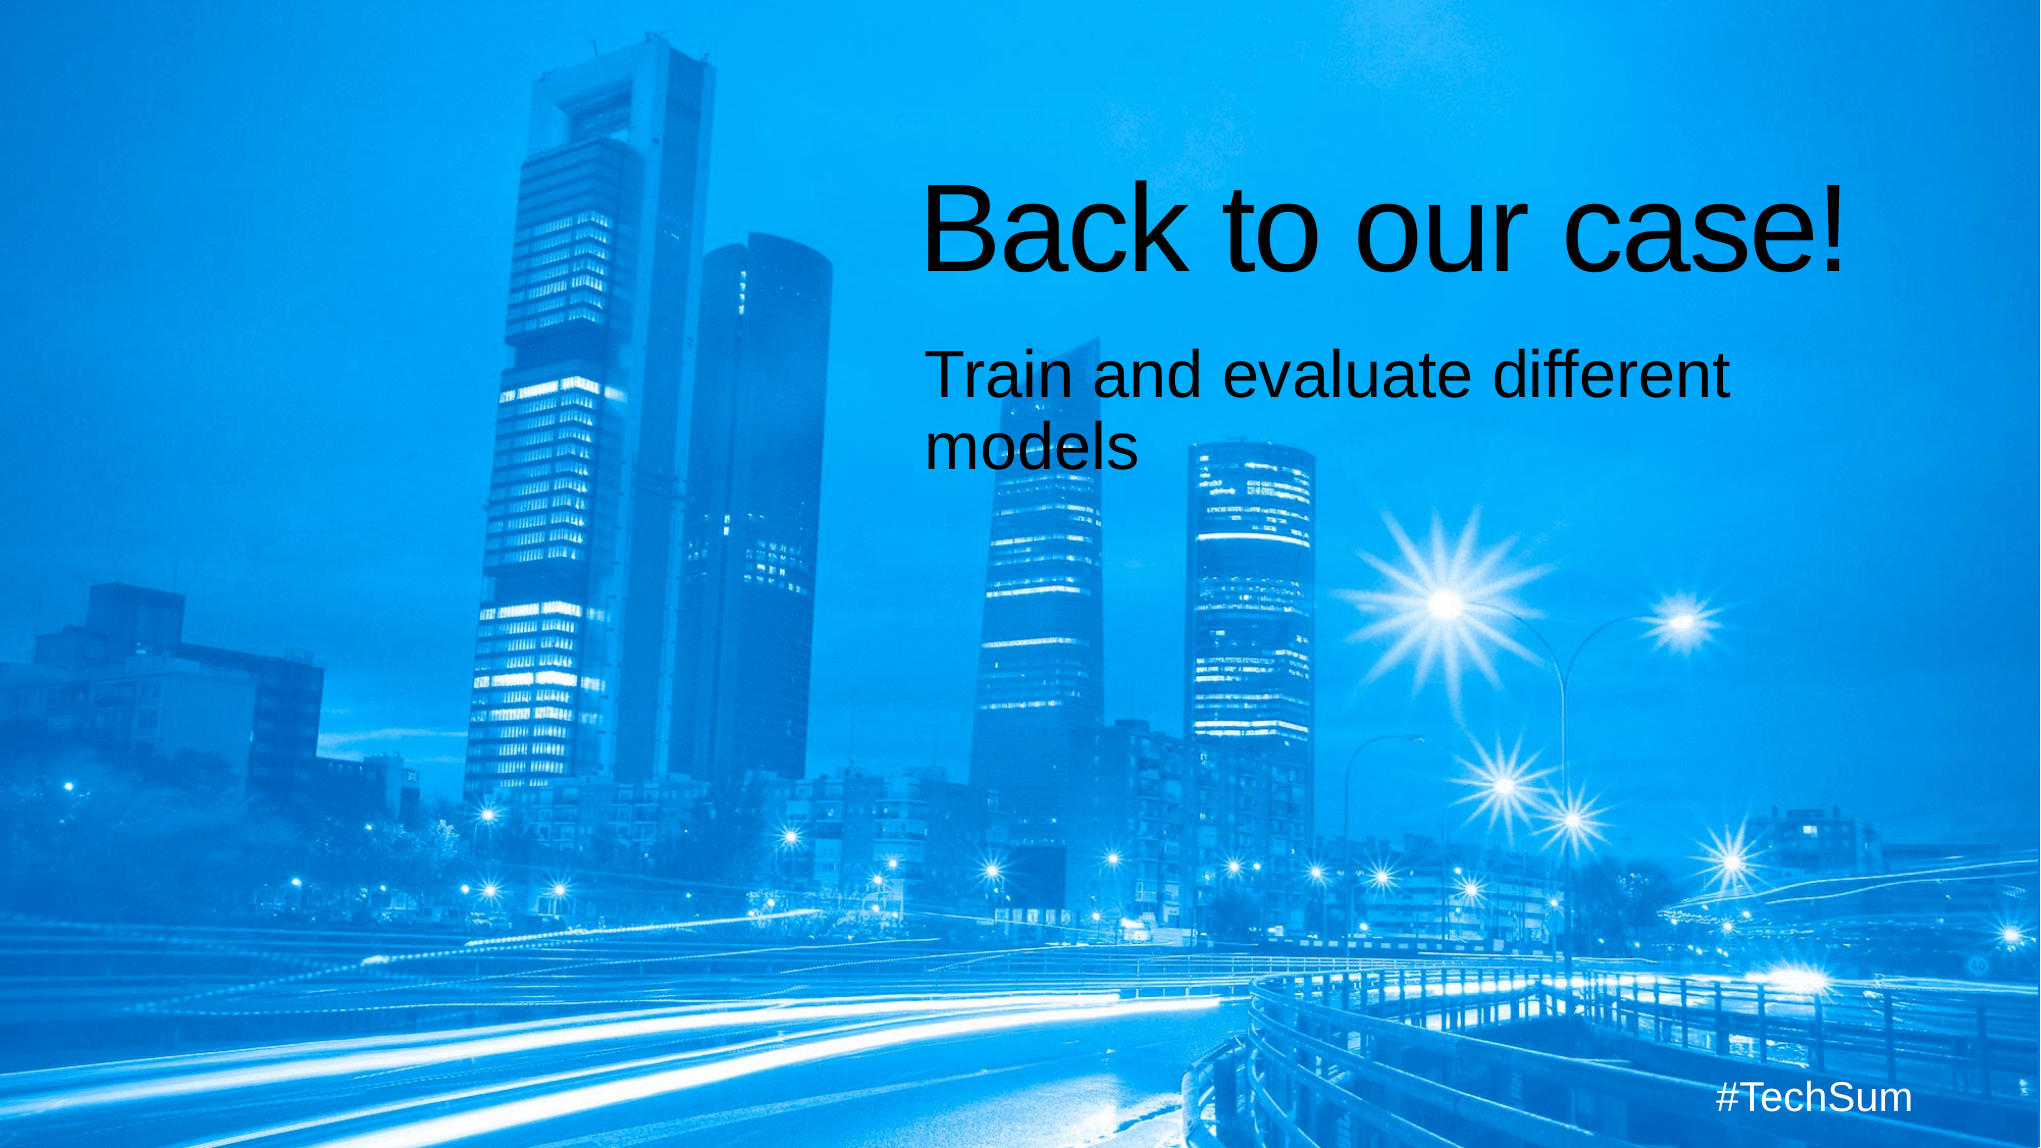

# Back to our case!
Train and evaluate different models